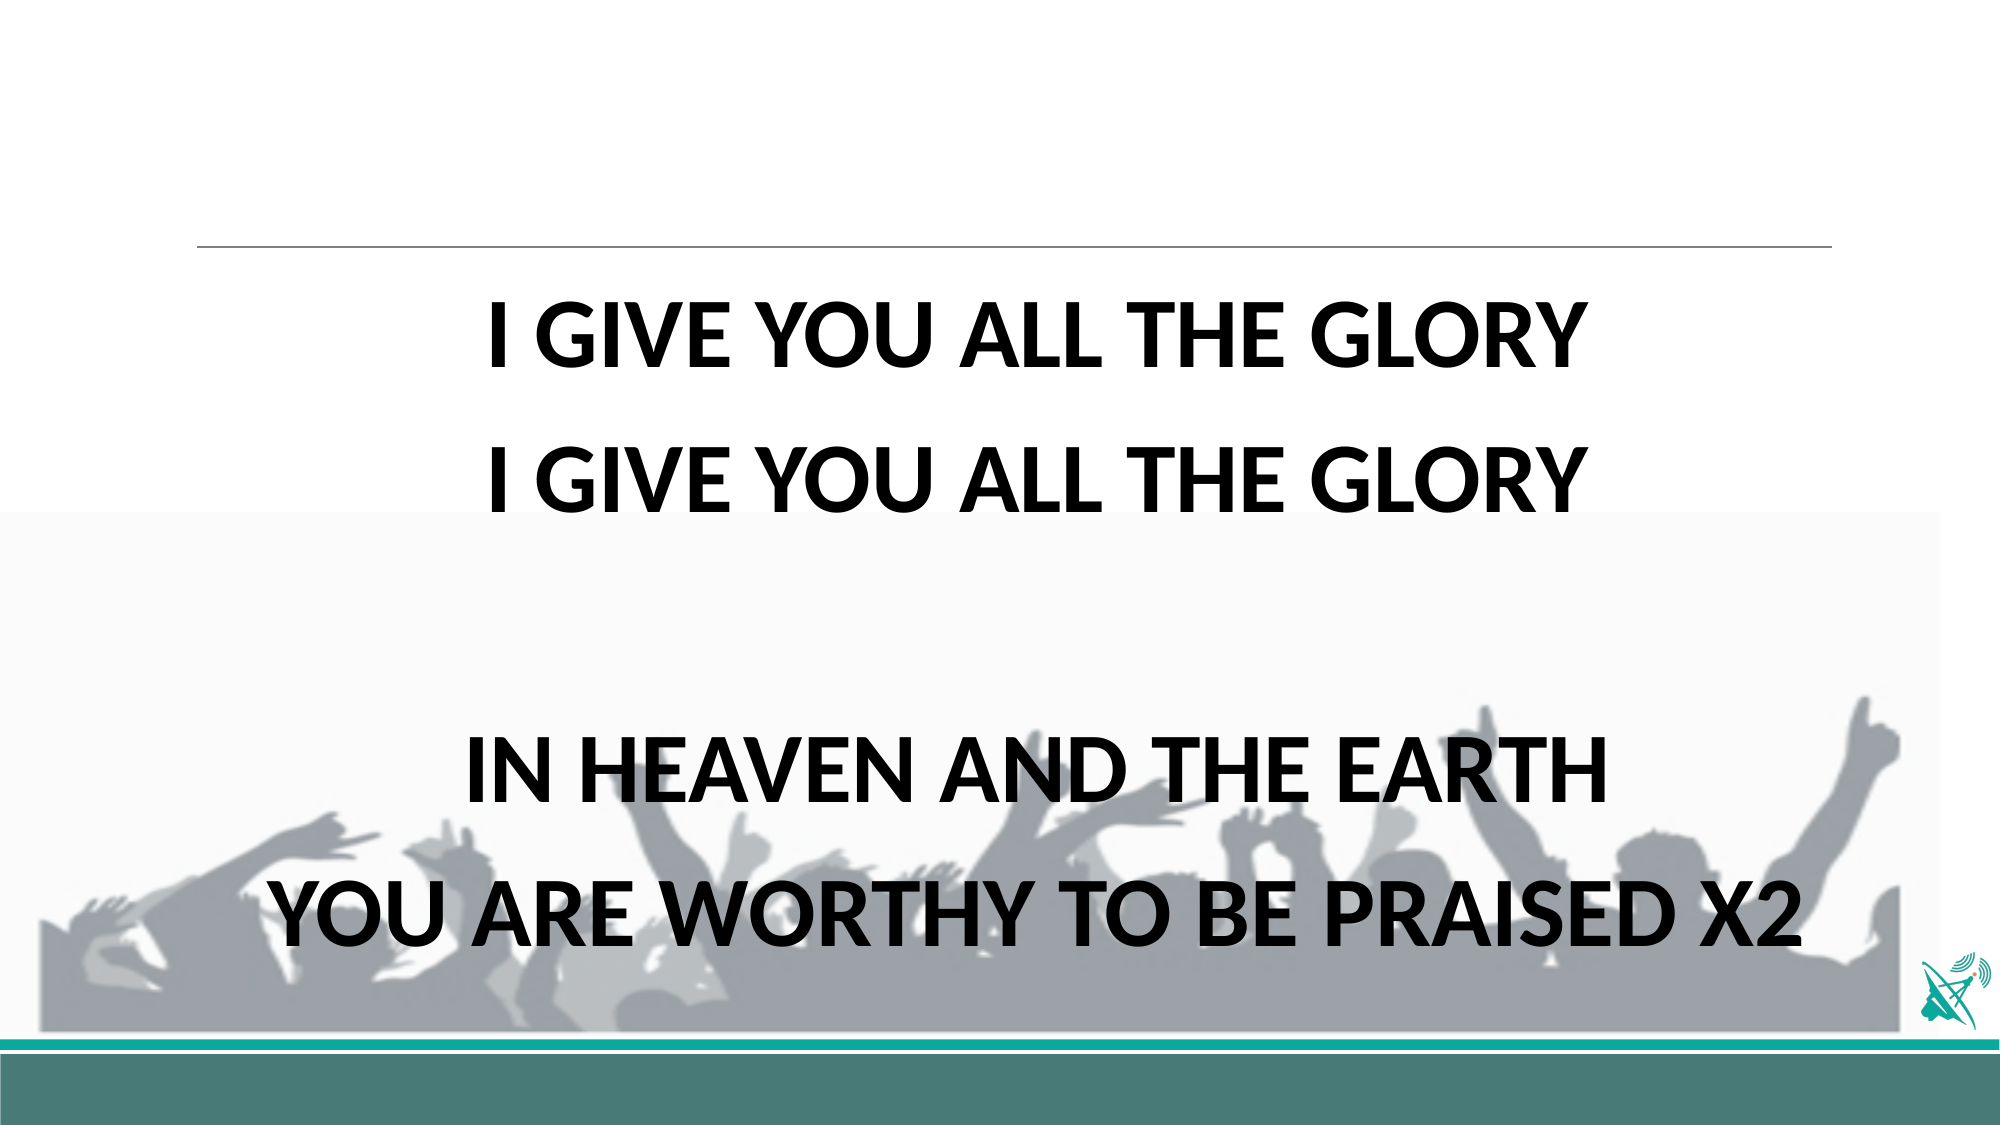

I GIVE YOU ALL THE GLORY
I GIVE YOU ALL THE GLORY

IN HEAVEN AND THE EARTH
YOU ARE WORTHY TO BE PRAISED X2